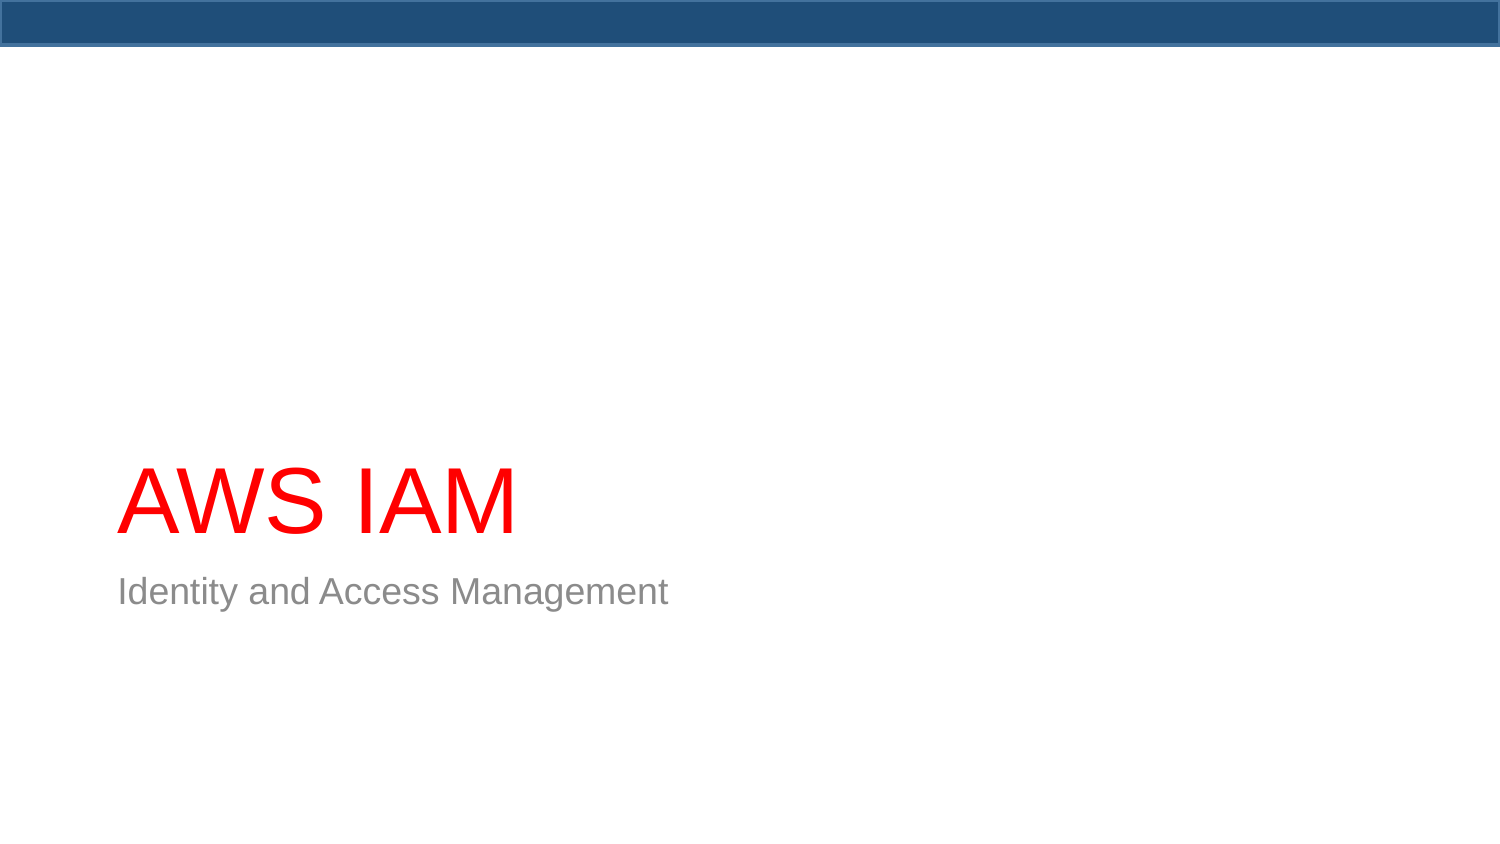

# AWS IAM
Identity and Access Management